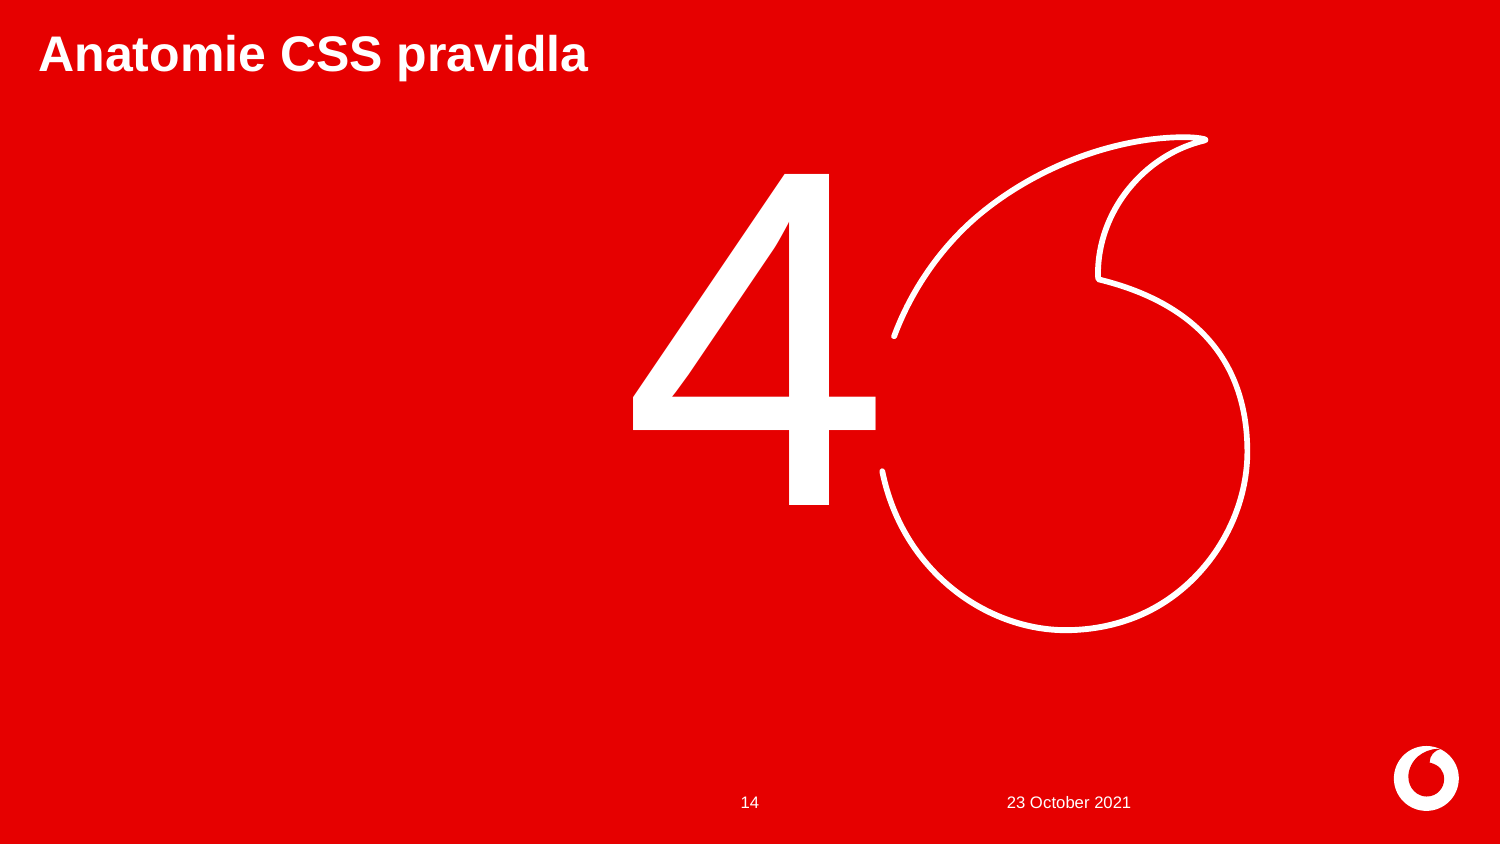

# Anatomie CSS pravidla
4
23 October 2021
14